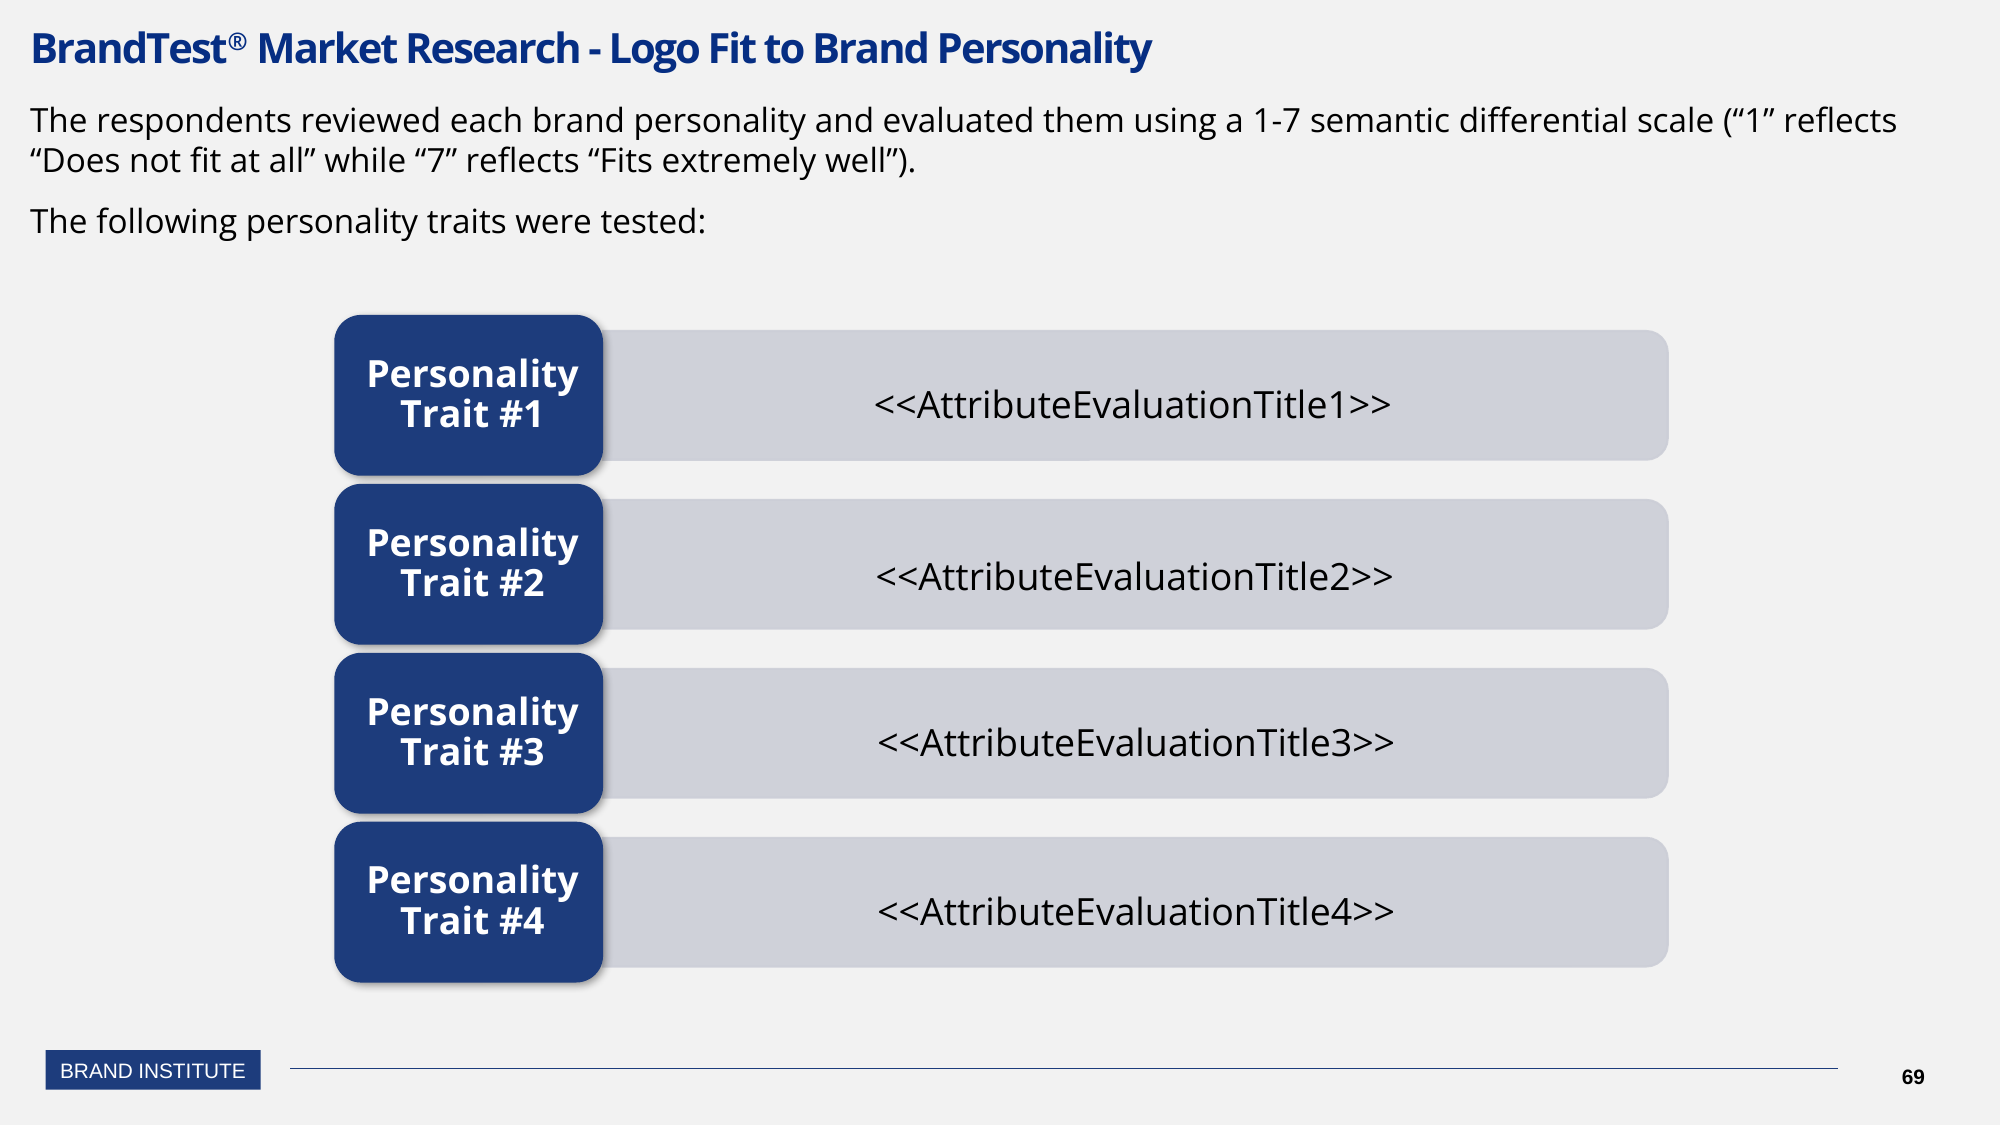

# BrandTest® Market Research - Logo Fit to Brand Personality
The respondents reviewed each brand personality and evaluated them using a 1-7 semantic differential scale (“1” reflects “Does not fit at all” while “7” reflects “Fits extremely well”).
The following personality traits were tested:

Personality Trait #1

Personality Trait #2

Personality Trait #3

Personality Trait #4
<<AttributeEvaluationTitle1>>
<<AttributeEvaluationTitle2>>
<<AttributeEvaluationTitle3>>
<<AttributeEvaluationTitle4>>